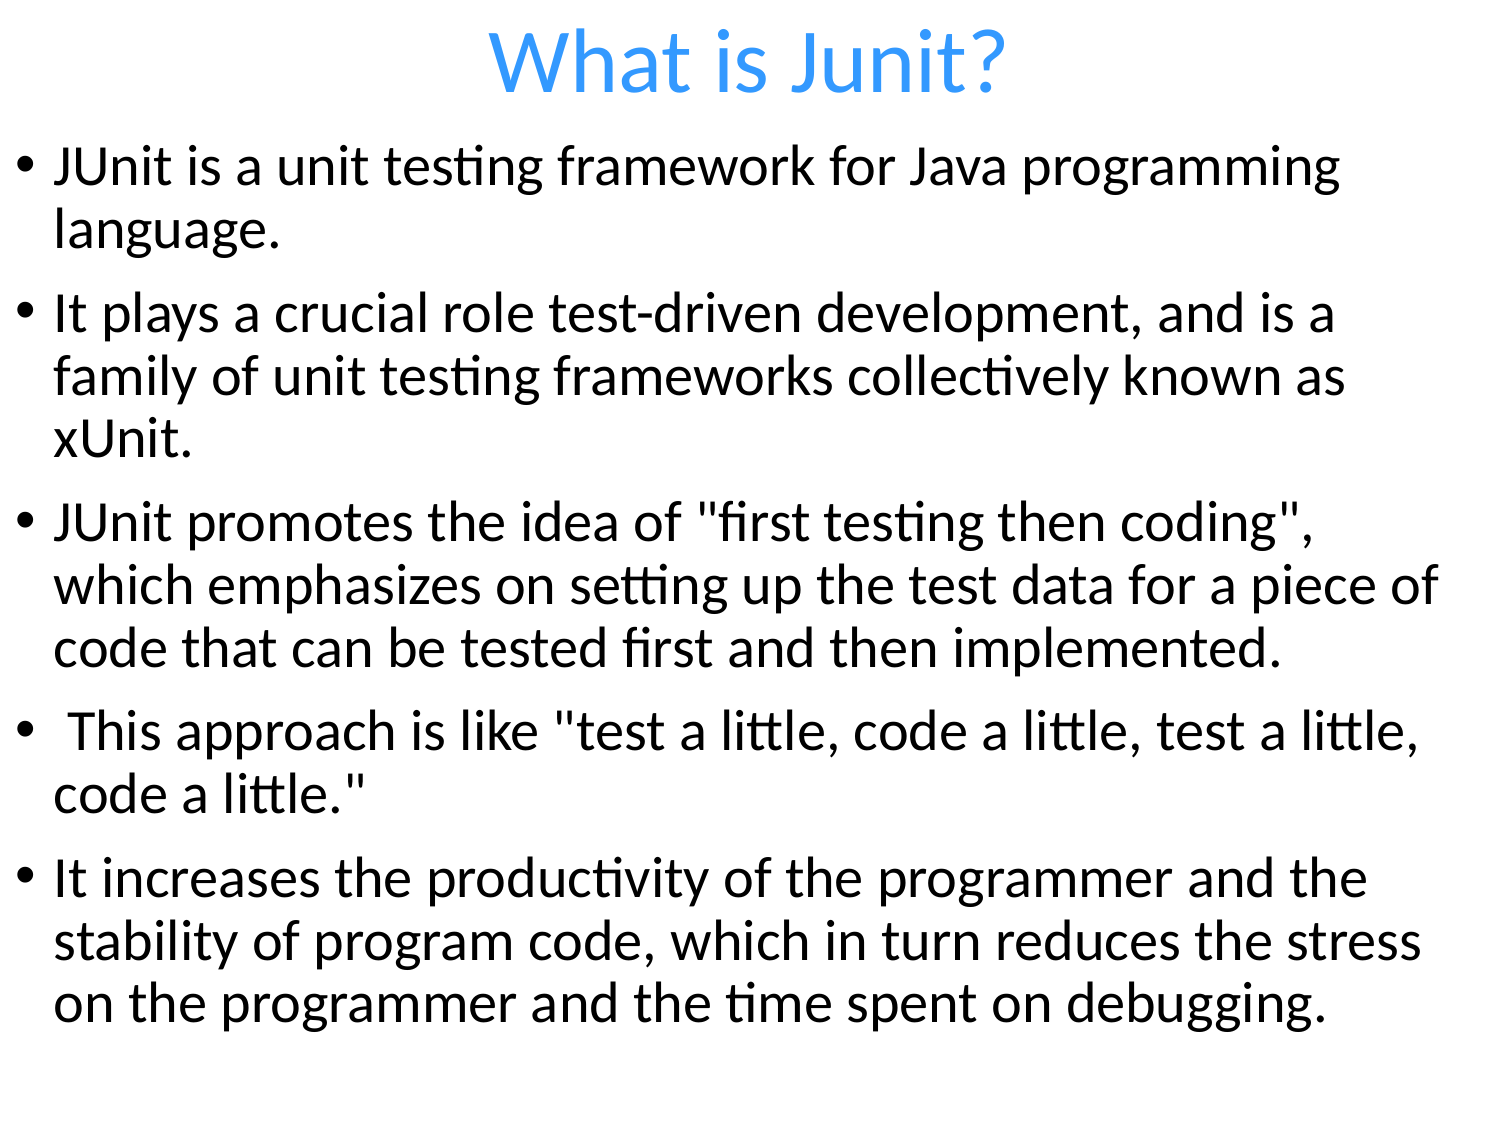

# What is Junit?
JUnit is a unit testing framework for Java programming language.
It plays a crucial role test-driven development, and is a family of unit testing frameworks collectively known as xUnit.
JUnit promotes the idea of "first testing then coding", which emphasizes on setting up the test data for a piece of code that can be tested first and then implemented.
 This approach is like "test a little, code a little, test a little, code a little."
It increases the productivity of the programmer and the stability of program code, which in turn reduces the stress on the programmer and the time spent on debugging.